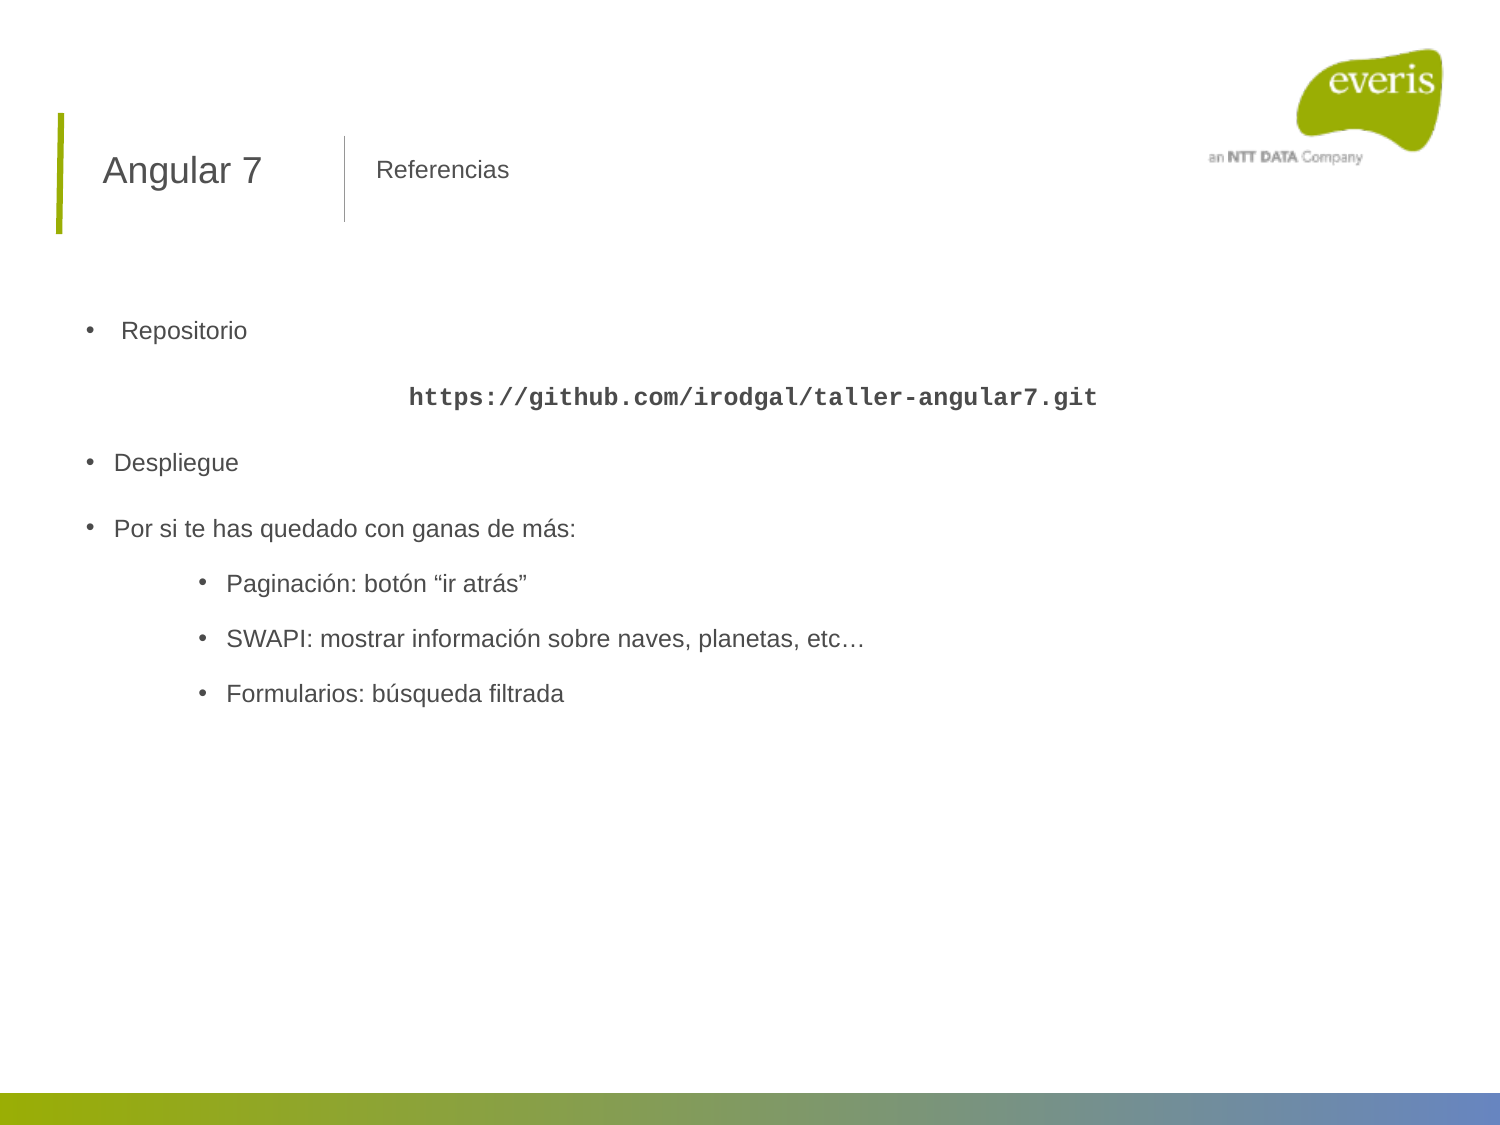

Angular 7
Referencias
 Repositorio
https://github.com/irodgal/taller-angular7.git
Despliegue
Por si te has quedado con ganas de más:
Paginación: botón “ir atrás”
SWAPI: mostrar información sobre naves, planetas, etc…
Formularios: búsqueda filtrada